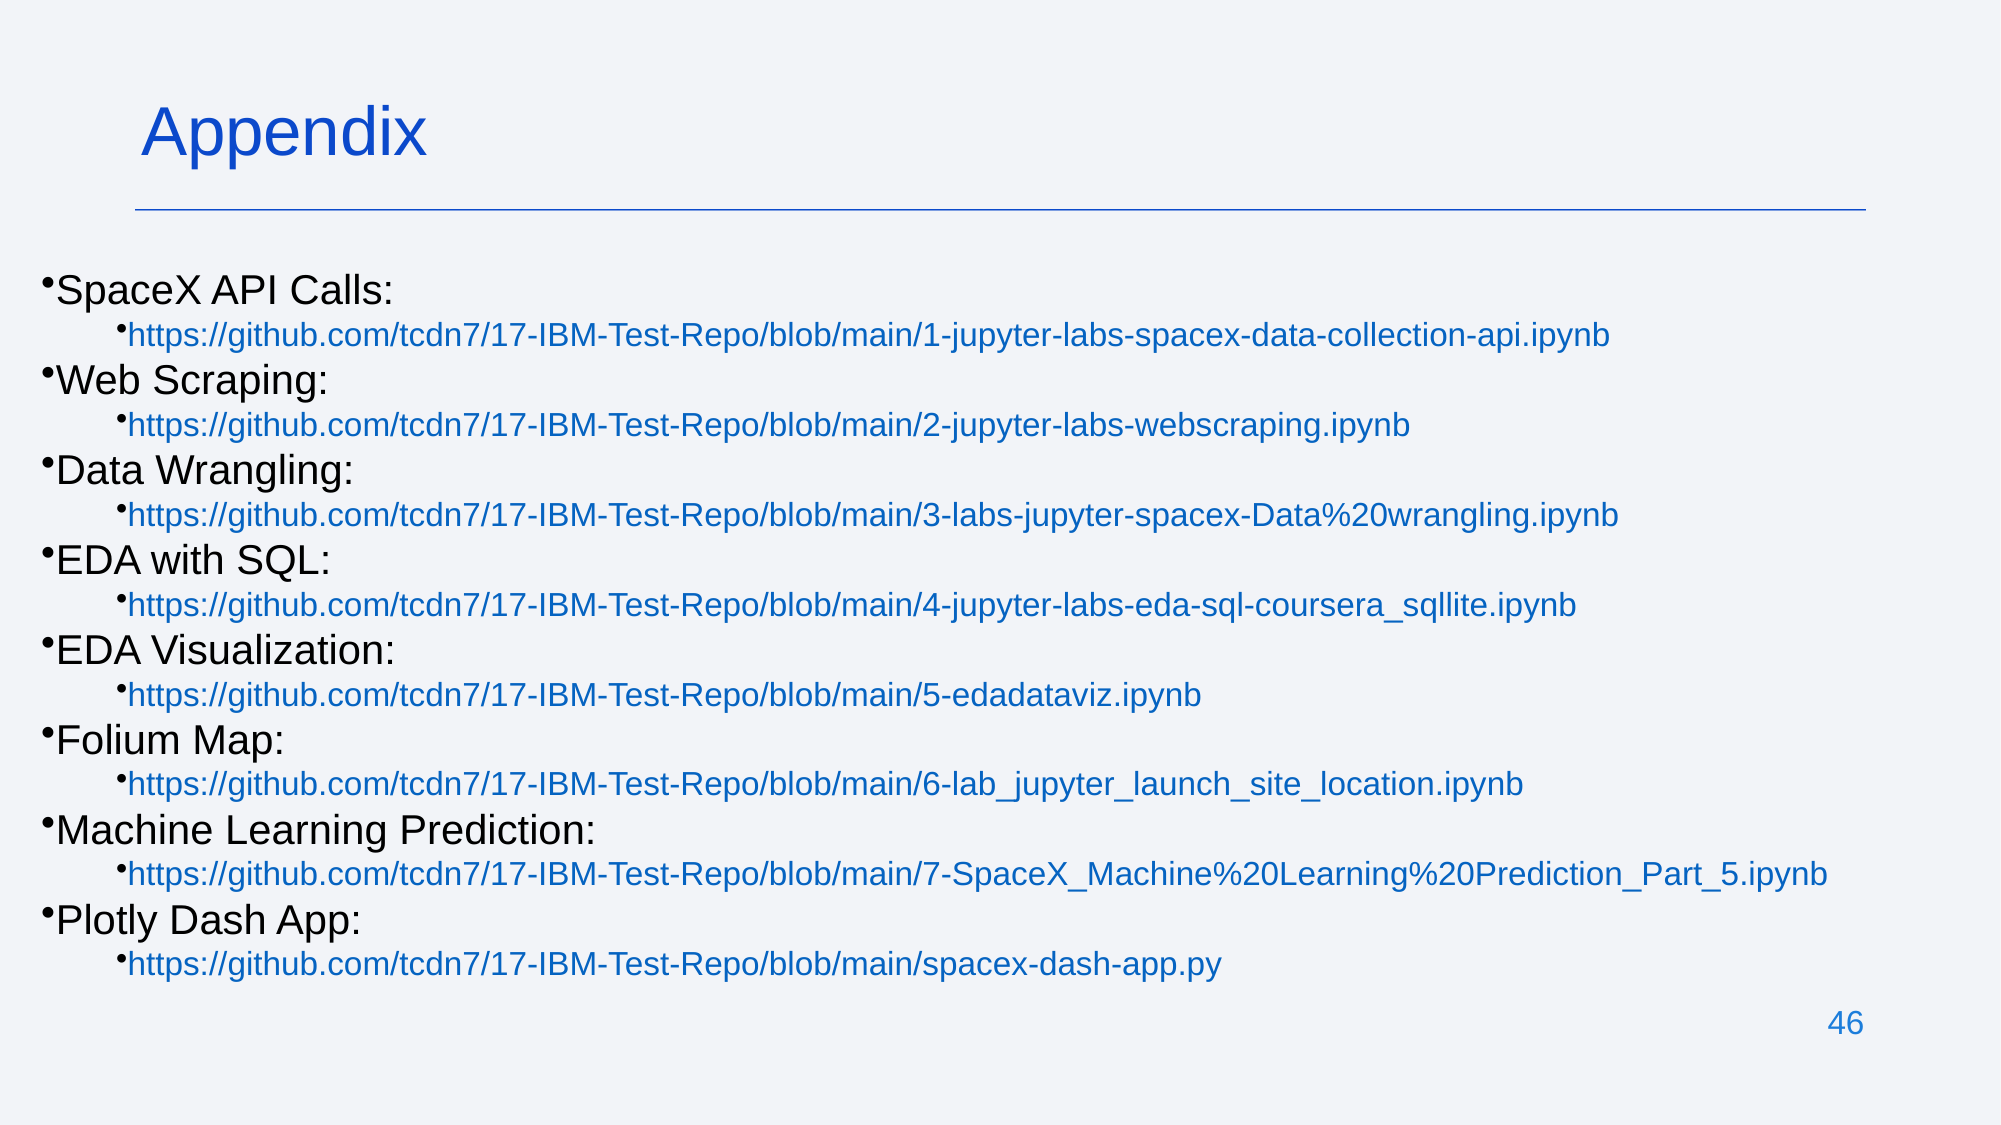

Appendix

SpaceX API Calls:
https://github.com/tcdn7/17-IBM-Test-Repo/blob/main/1-jupyter-labs-spacex-data-collection-api.ipynb
Web Scraping:
https://github.com/tcdn7/17-IBM-Test-Repo/blob/main/2-jupyter-labs-webscraping.ipynb
Data Wrangling:
https://github.com/tcdn7/17-IBM-Test-Repo/blob/main/3-labs-jupyter-spacex-Data%20wrangling.ipynb
EDA with SQL:
https://github.com/tcdn7/17-IBM-Test-Repo/blob/main/4-jupyter-labs-eda-sql-coursera_sqllite.ipynb
EDA Visualization:
https://github.com/tcdn7/17-IBM-Test-Repo/blob/main/5-edadataviz.ipynb
Folium Map:
https://github.com/tcdn7/17-IBM-Test-Repo/blob/main/6-lab_jupyter_launch_site_location.ipynb
Machine Learning Prediction:
https://github.com/tcdn7/17-IBM-Test-Repo/blob/main/7-SpaceX_Machine%20Learning%20Prediction_Part_5.ipynb
Plotly Dash App:
https://github.com/tcdn7/17-IBM-Test-Repo/blob/main/spacex-dash-app.py
46